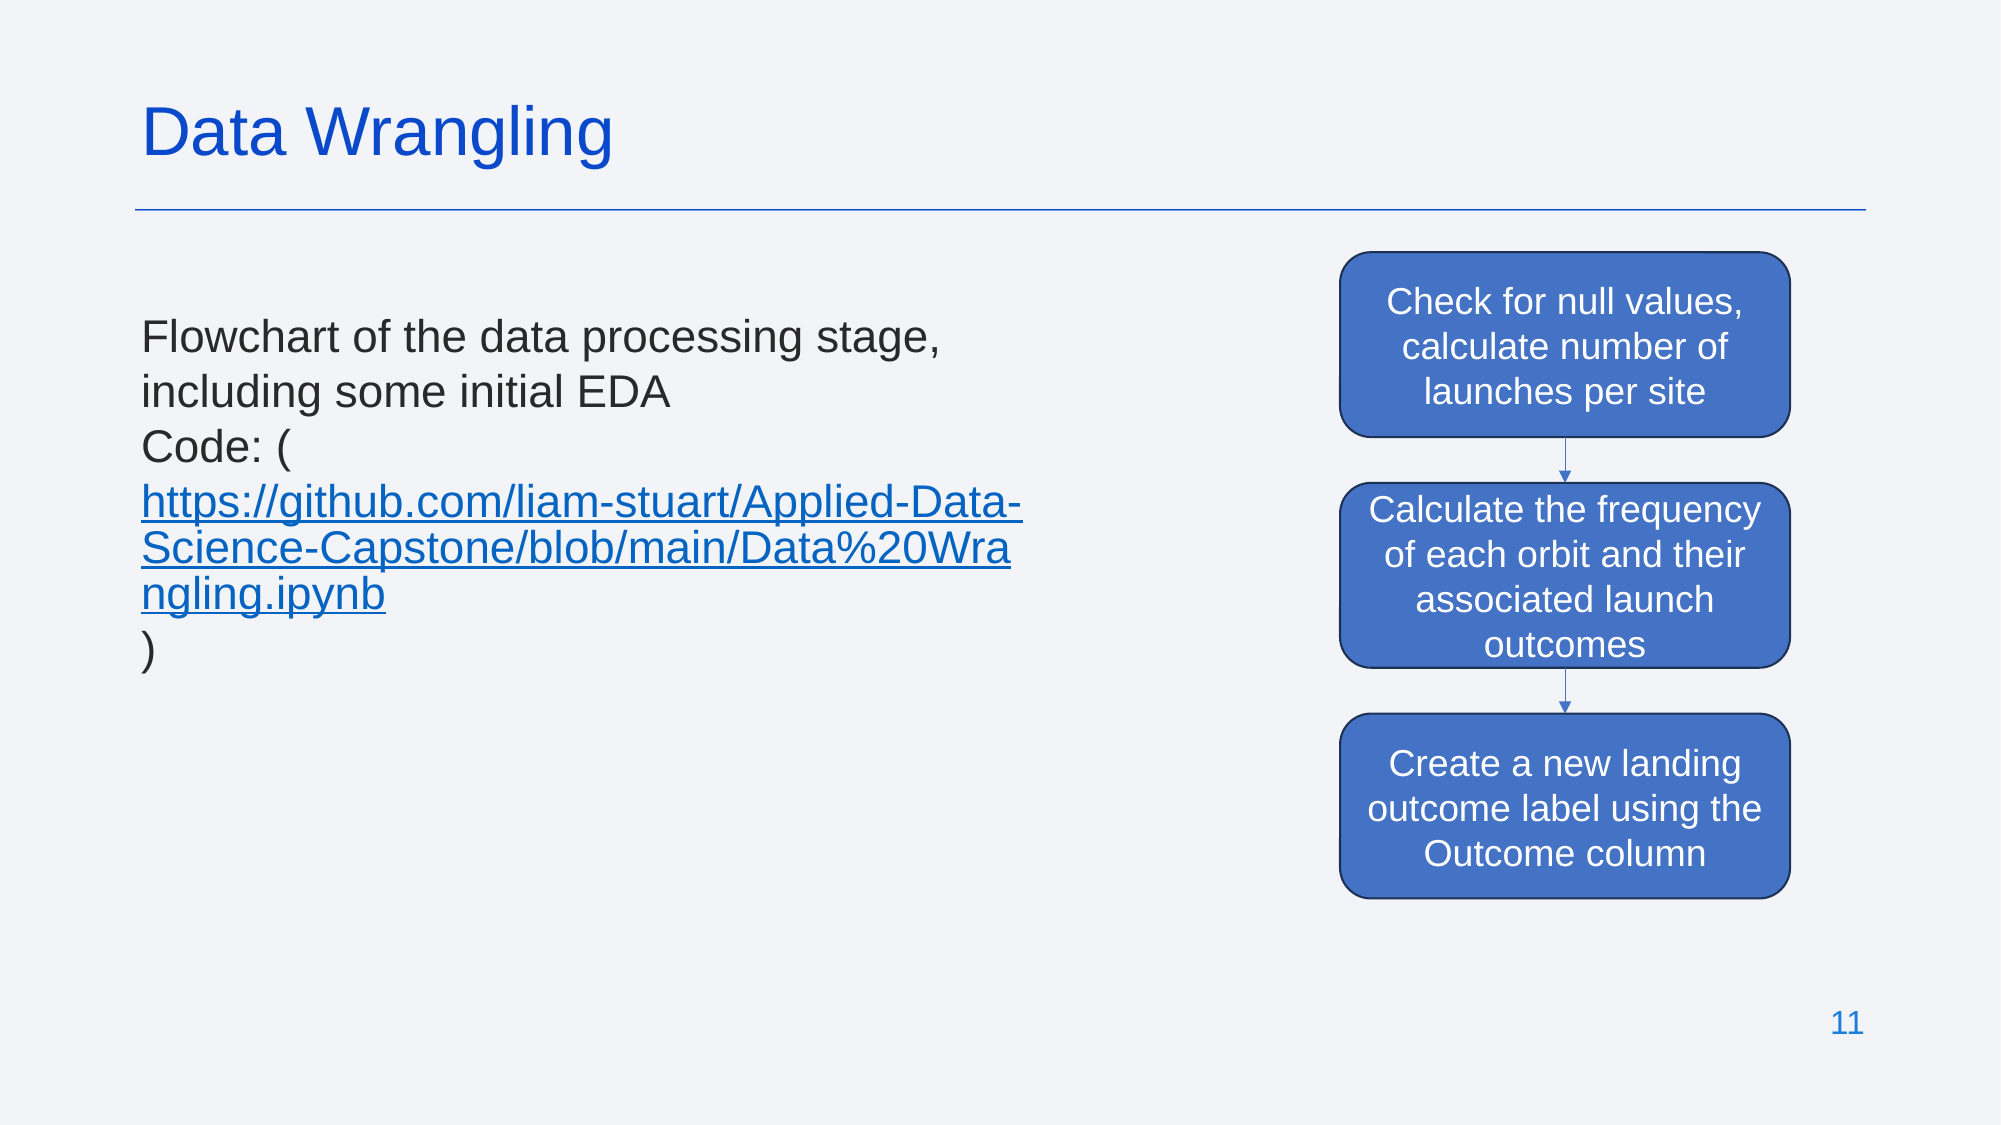

Data Wrangling
Check for null values, calculate number of launches per site
Flowchart of the data processing stage, including some initial EDA
Code: (https://github.com/liam-stuart/Applied-Data-Science-Capstone/blob/main/Data%20Wrangling.ipynb)

Calculate the frequency of each orbit and their associated launch outcomes
Create a new landing outcome label using the Outcome column
11